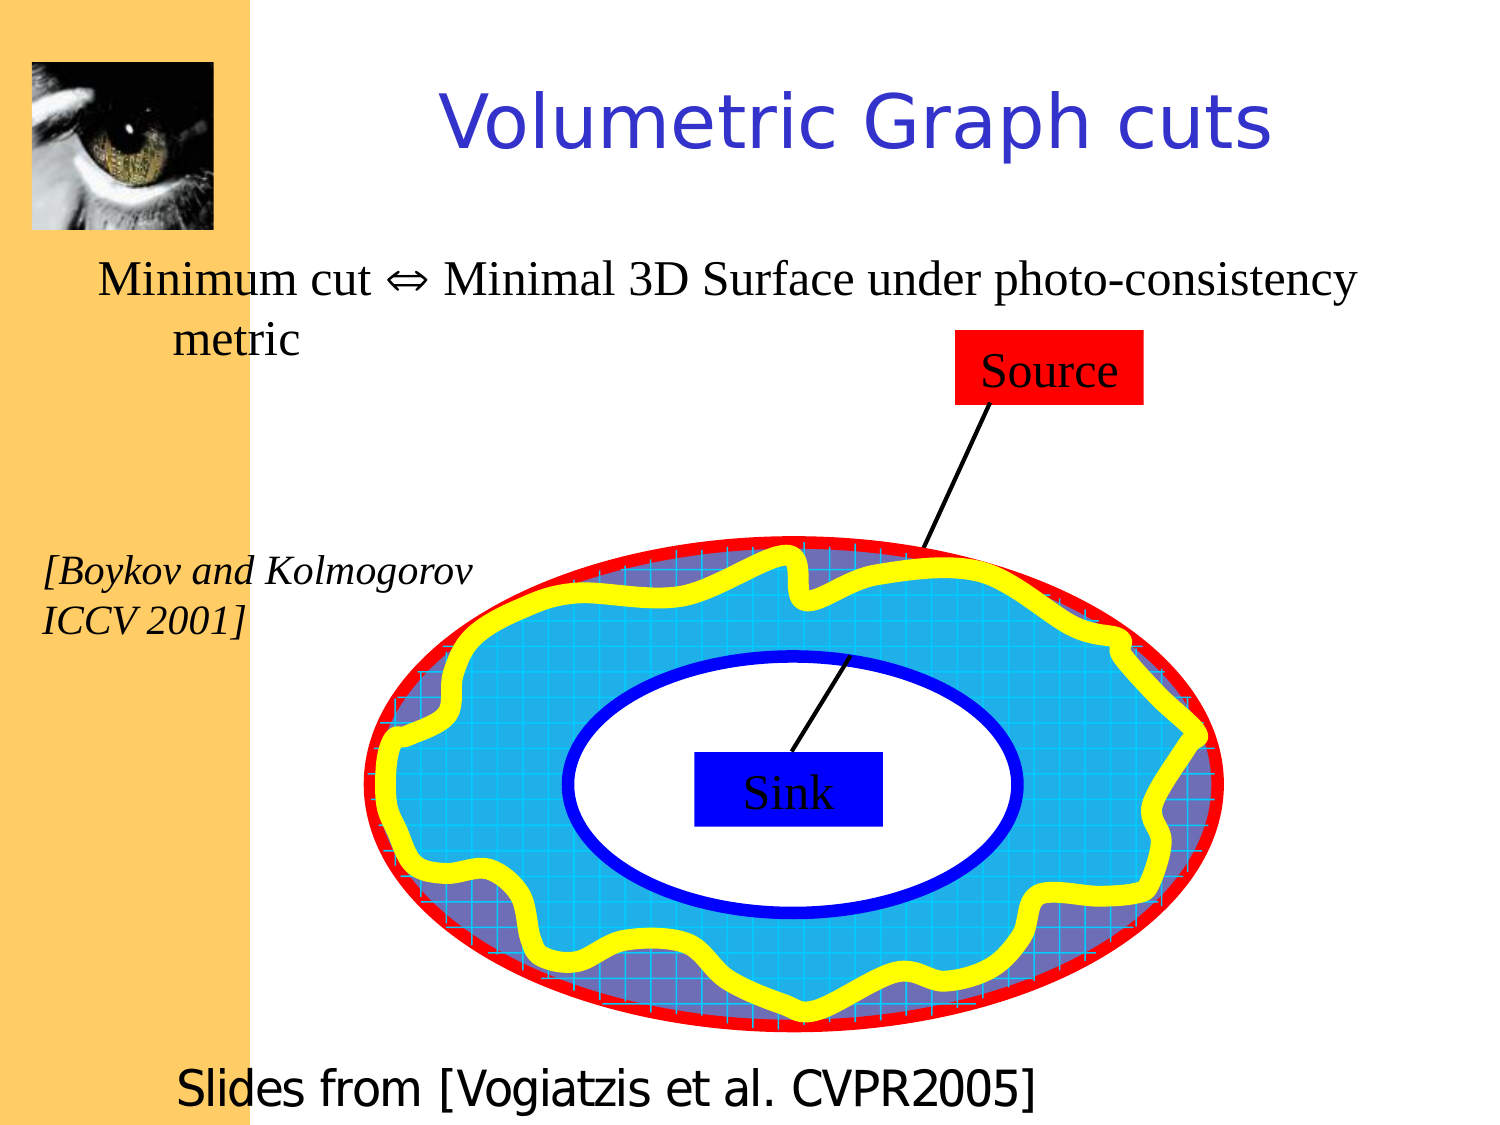

# Volumetric Graph cuts
Minimum cut ⇔ Minimal 3D Surface under photo-consistency metric
Source

[Boykov and Kolmogorov ICCV 2001]

Sink
Slides from [Vogiatzis et al. CVPR2005]